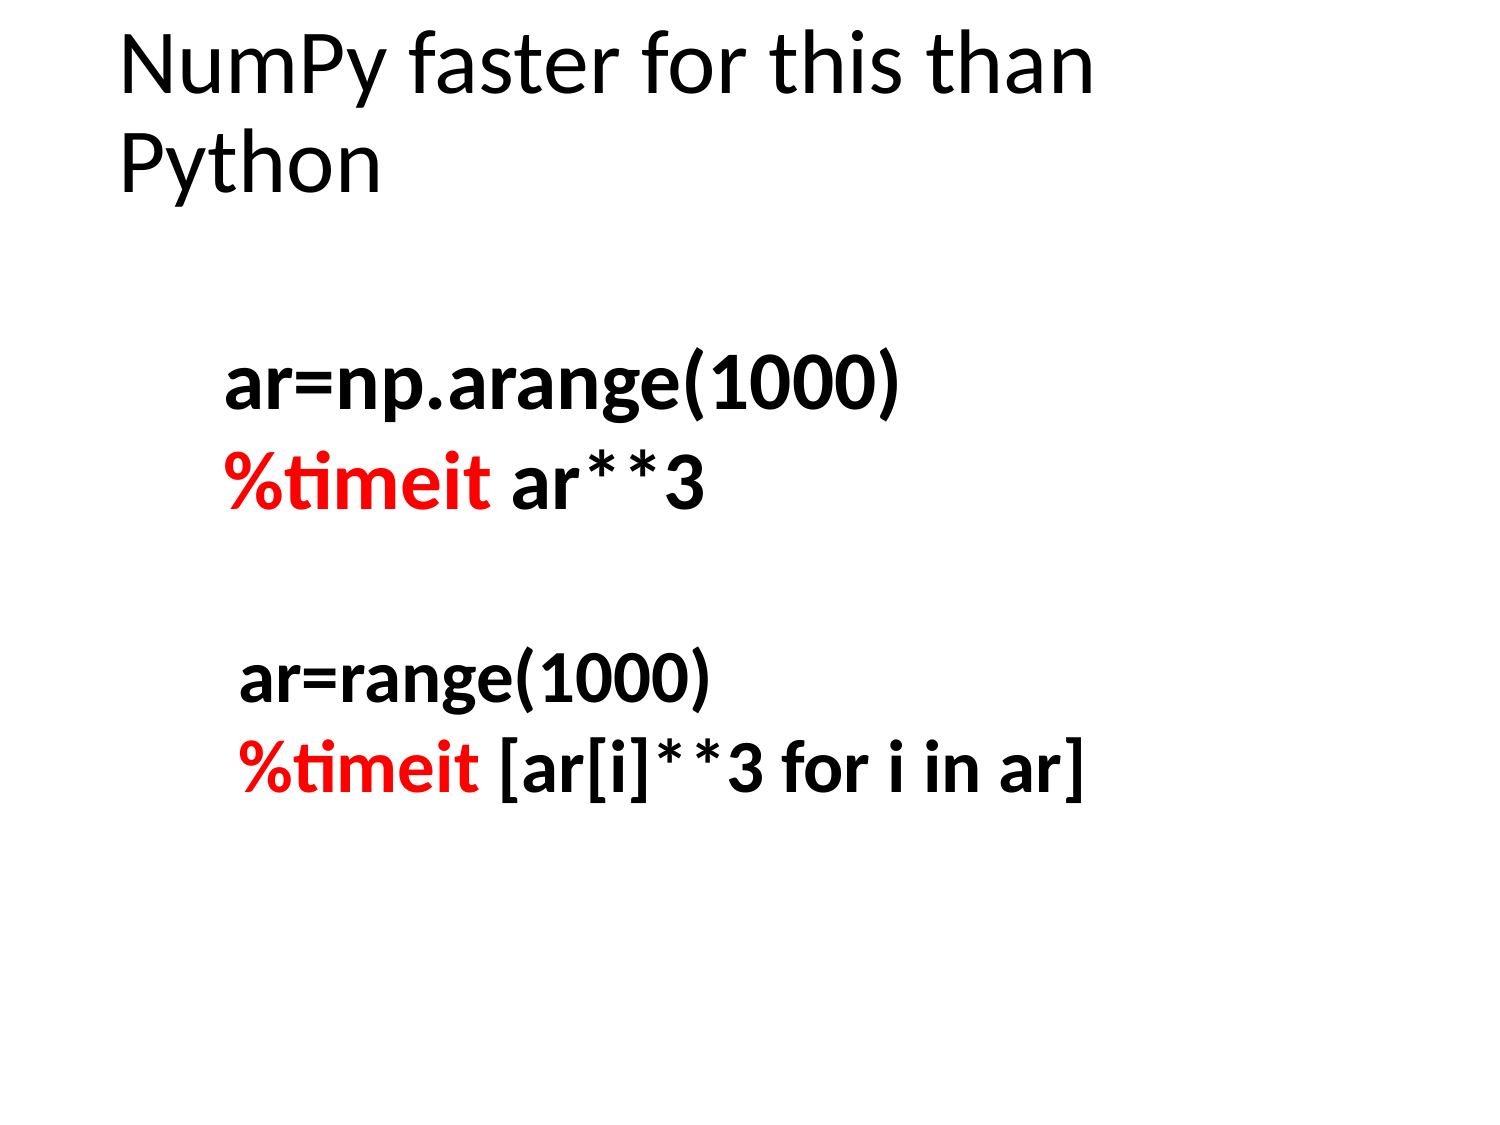

# NumPy faster for this than Python
ar=np.arange(1000)
%timeit ar**3
ar=range(1000)
%timeit [ar[i]**3 for i in ar]